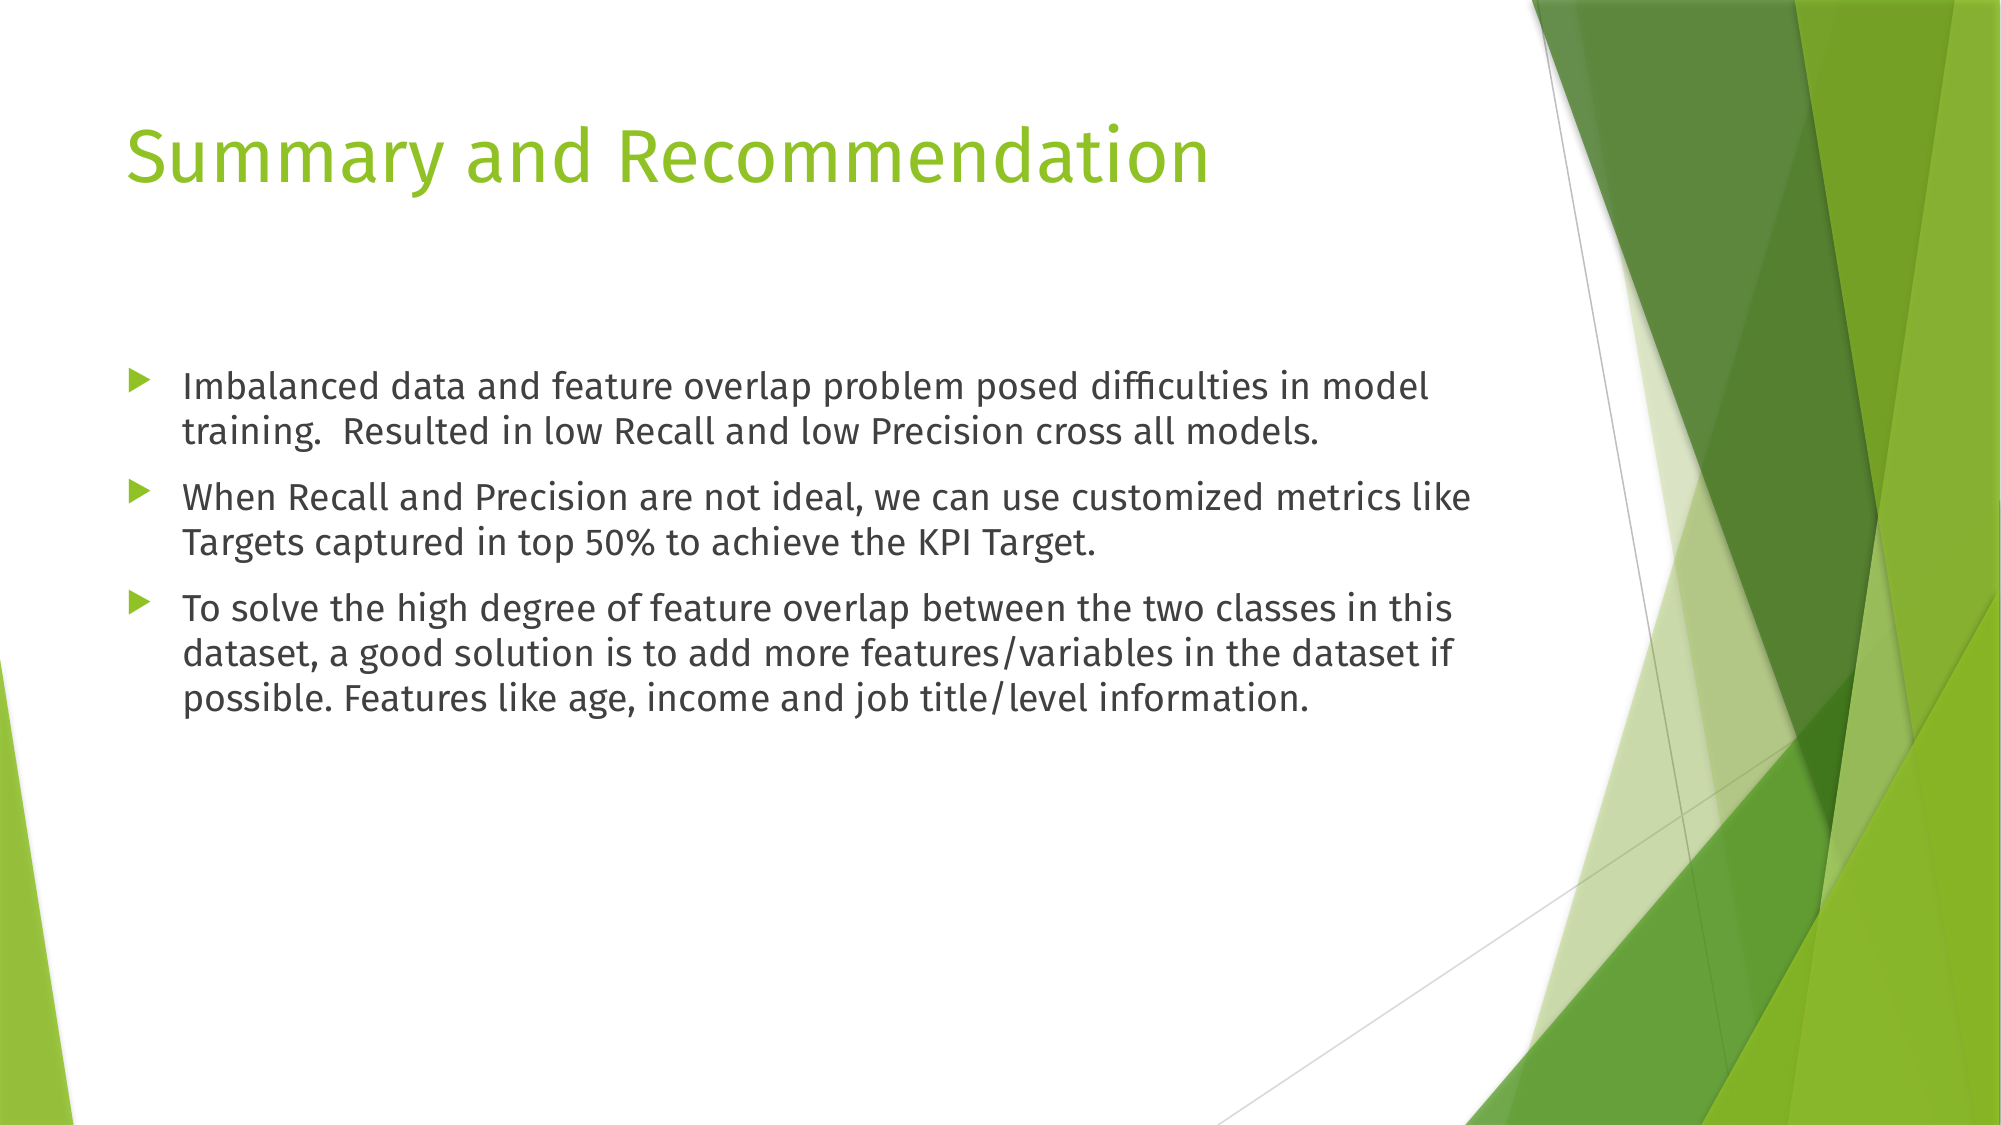

# Summary and Recommendation
Imbalanced data and feature overlap problem posed difficulties in model training.  Resulted in low Recall and low Precision cross all models.
When Recall and Precision are not ideal, we can use customized metrics like Targets captured in top 50% to achieve the KPI Target.
To solve the high degree of feature overlap between the two classes in this dataset, a good solution is to add more features/variables in the dataset if possible. Features like age, income and job title/level information.